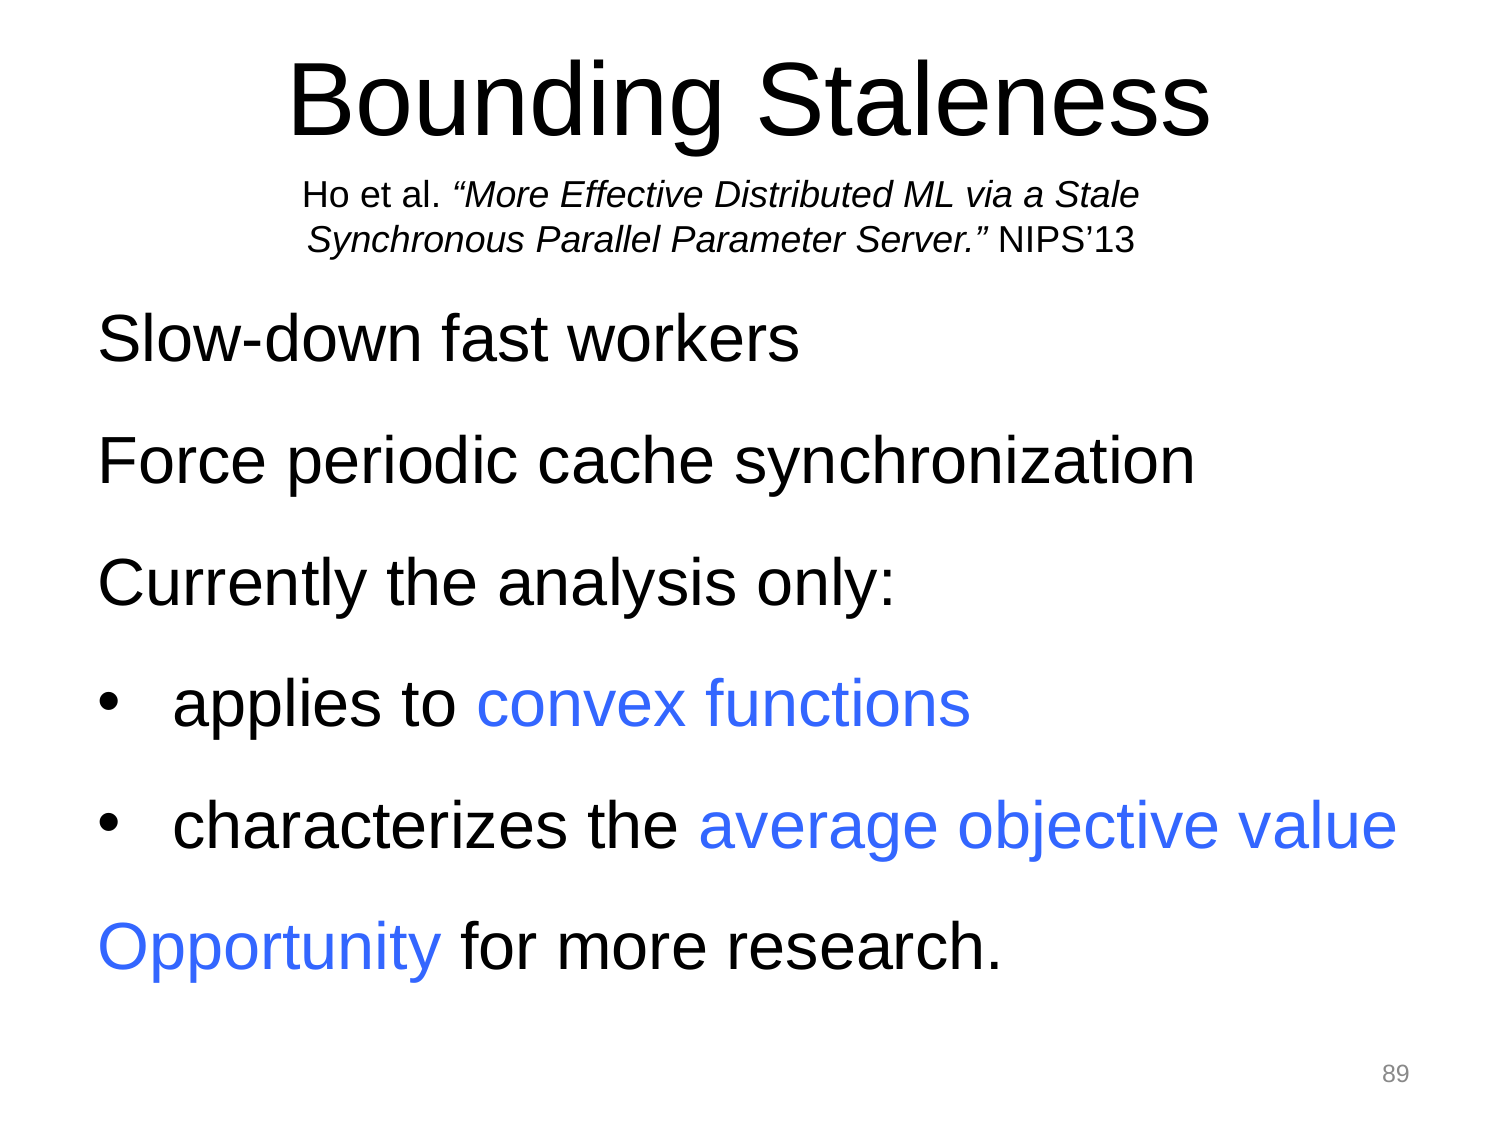

# Bounding Staleness
Ho et al. “More Effective Distributed ML via a Stale Synchronous Parallel Parameter Server.” NIPS’13

Slow-down fast workers
Force periodic cache synchronization
Currently the analysis only:
applies to convex functions
characterizes the average objective value
Opportunity for more research.
89